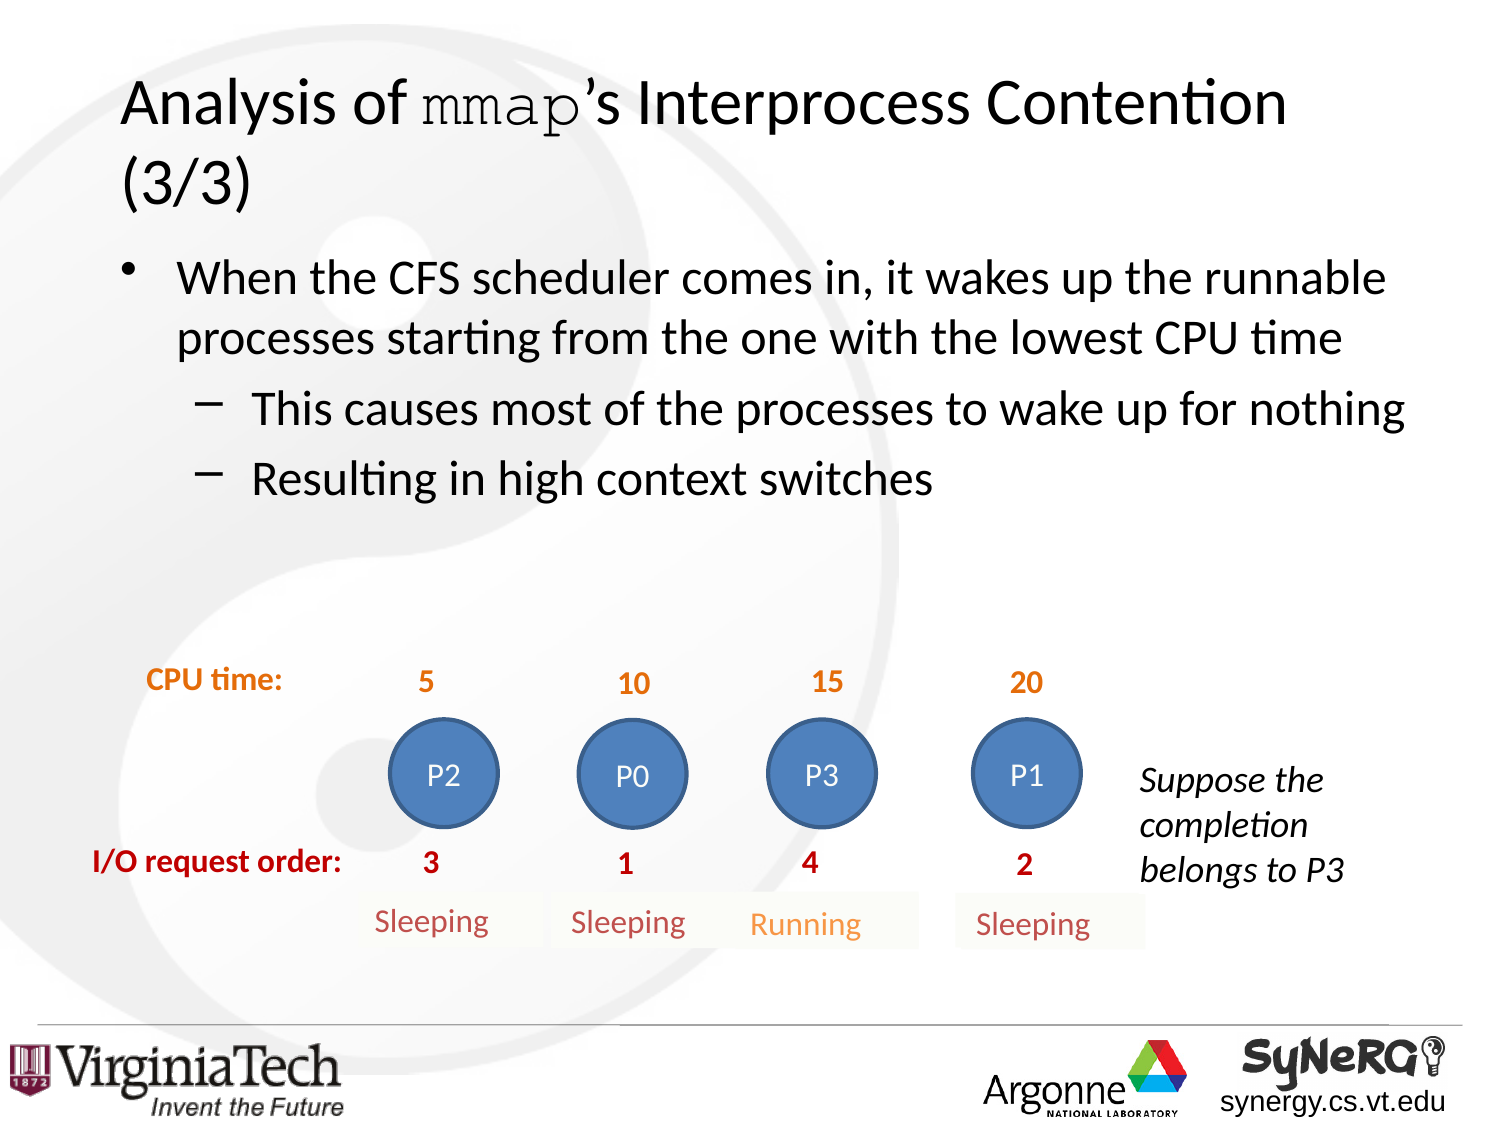

# Analysis of mmap’s Interprocess Contention (3/3)
When the CFS scheduler comes in, it wakes up the runnable processes starting from the one with the lowest CPU time
This causes most of the processes to wake up for nothing
Resulting in high context switches
CPU time:
5
15
20
10
P2
P1
P3
P0
Suppose the completion belongs to P3
I/O request order:
4
3
1
2
Sleeping
Runnable
Runnable
Runnable
Running
Sleeping
Runnable
Running
Running
Running
Sleeping